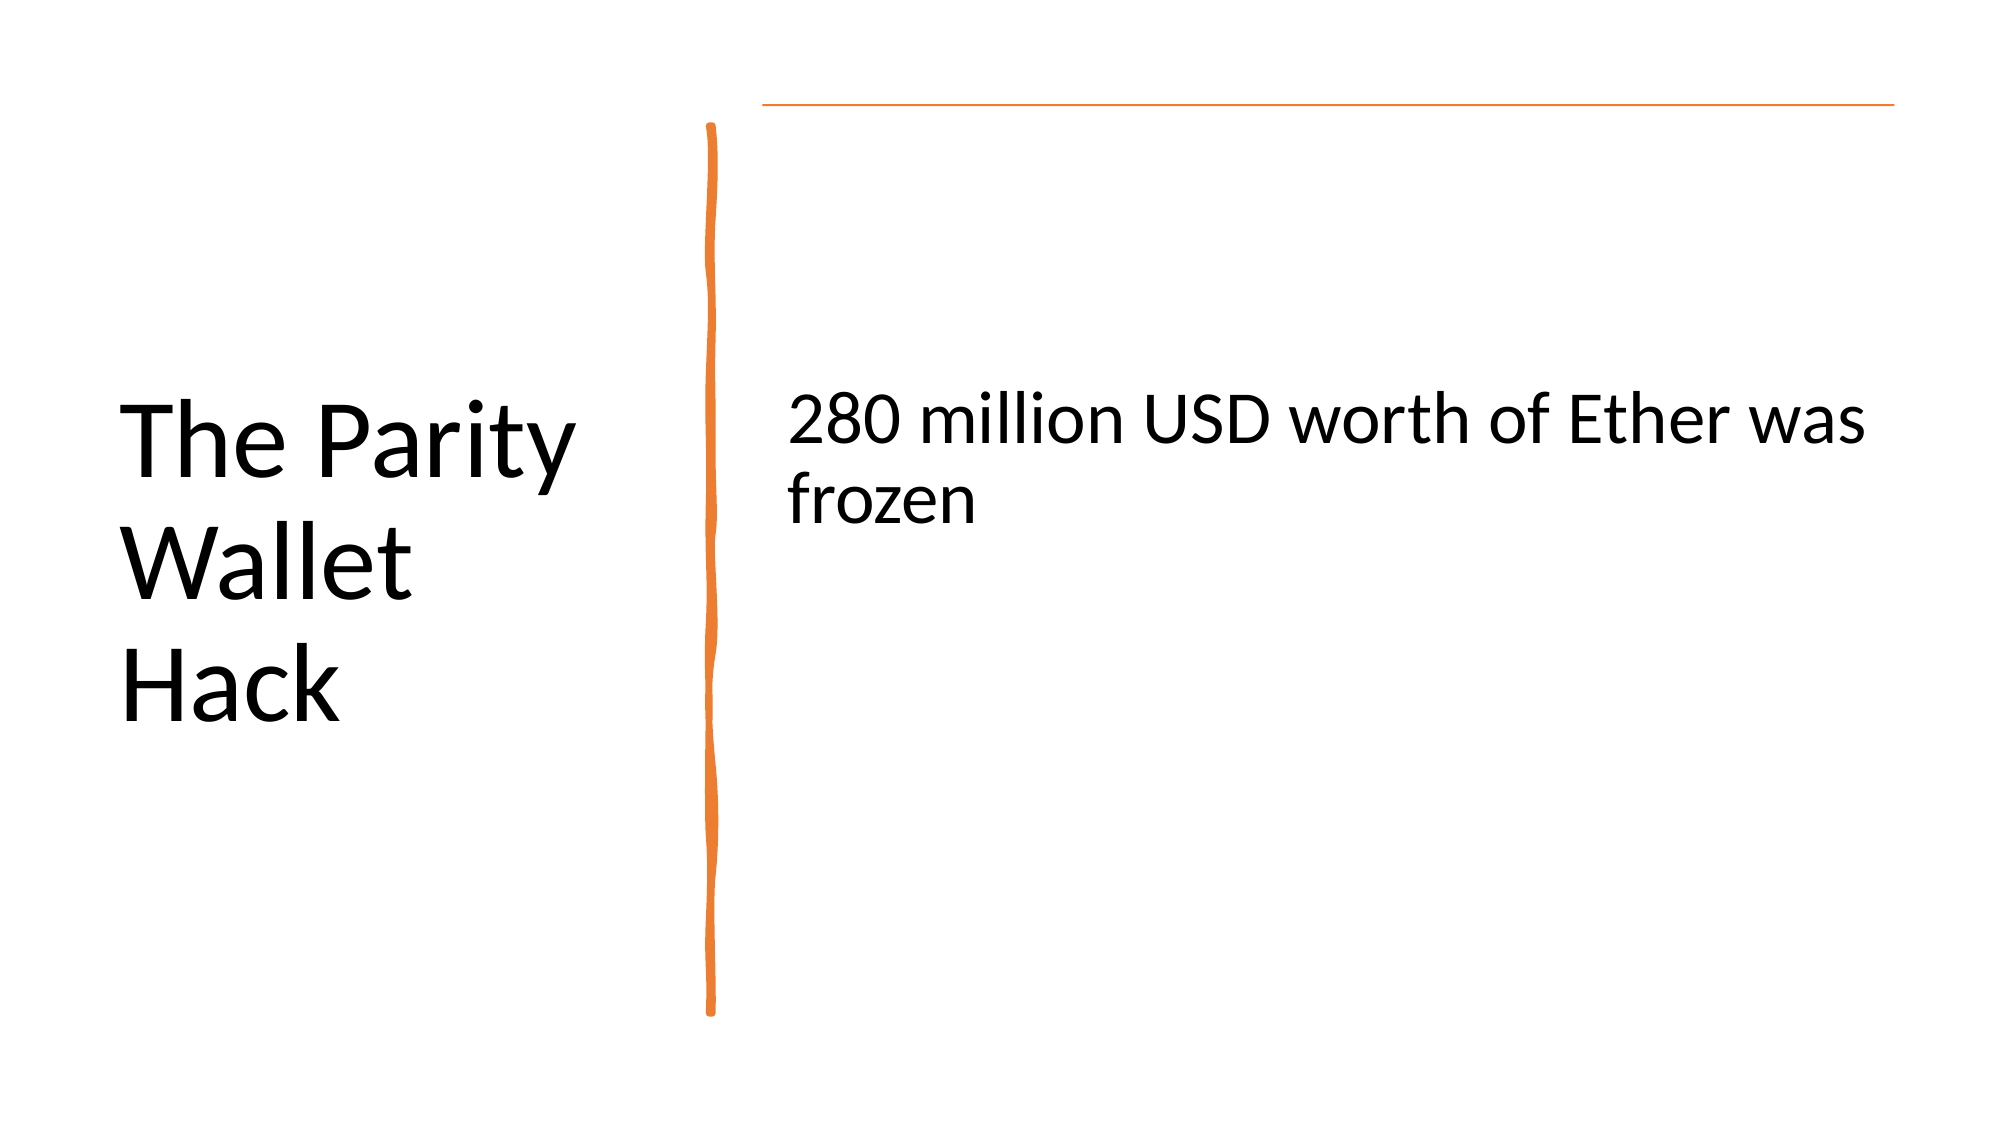

280 million USD worth of Ether was frozen
# The Parity Wallet Hack